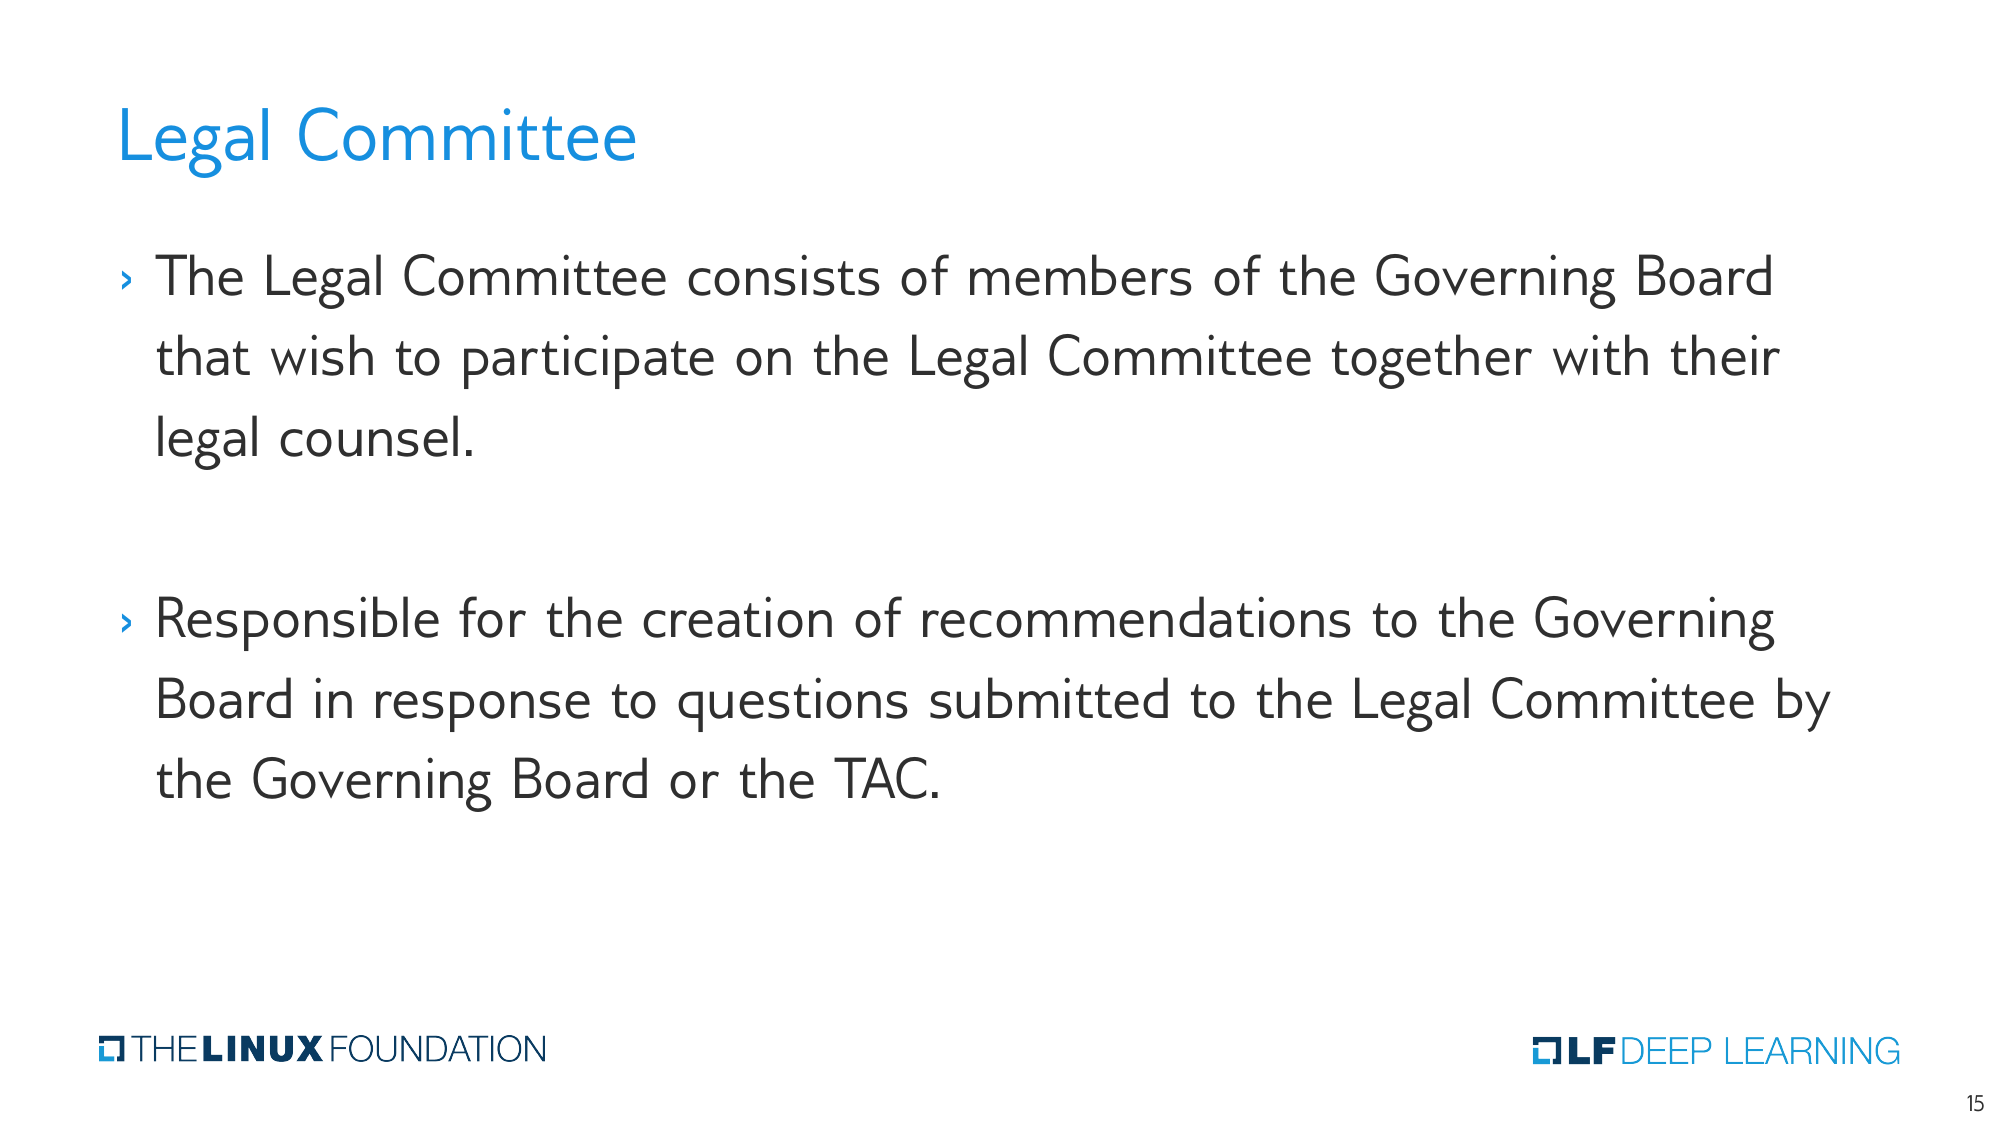

# Legal Committee
The Legal Committee consists of members of the Governing Board that wish to participate on the Legal Committee together with their legal counsel.

Responsible for the creation of recommendations to the Governing Board in response to questions submitted to the Legal Committee by the Governing Board or the TAC.
15